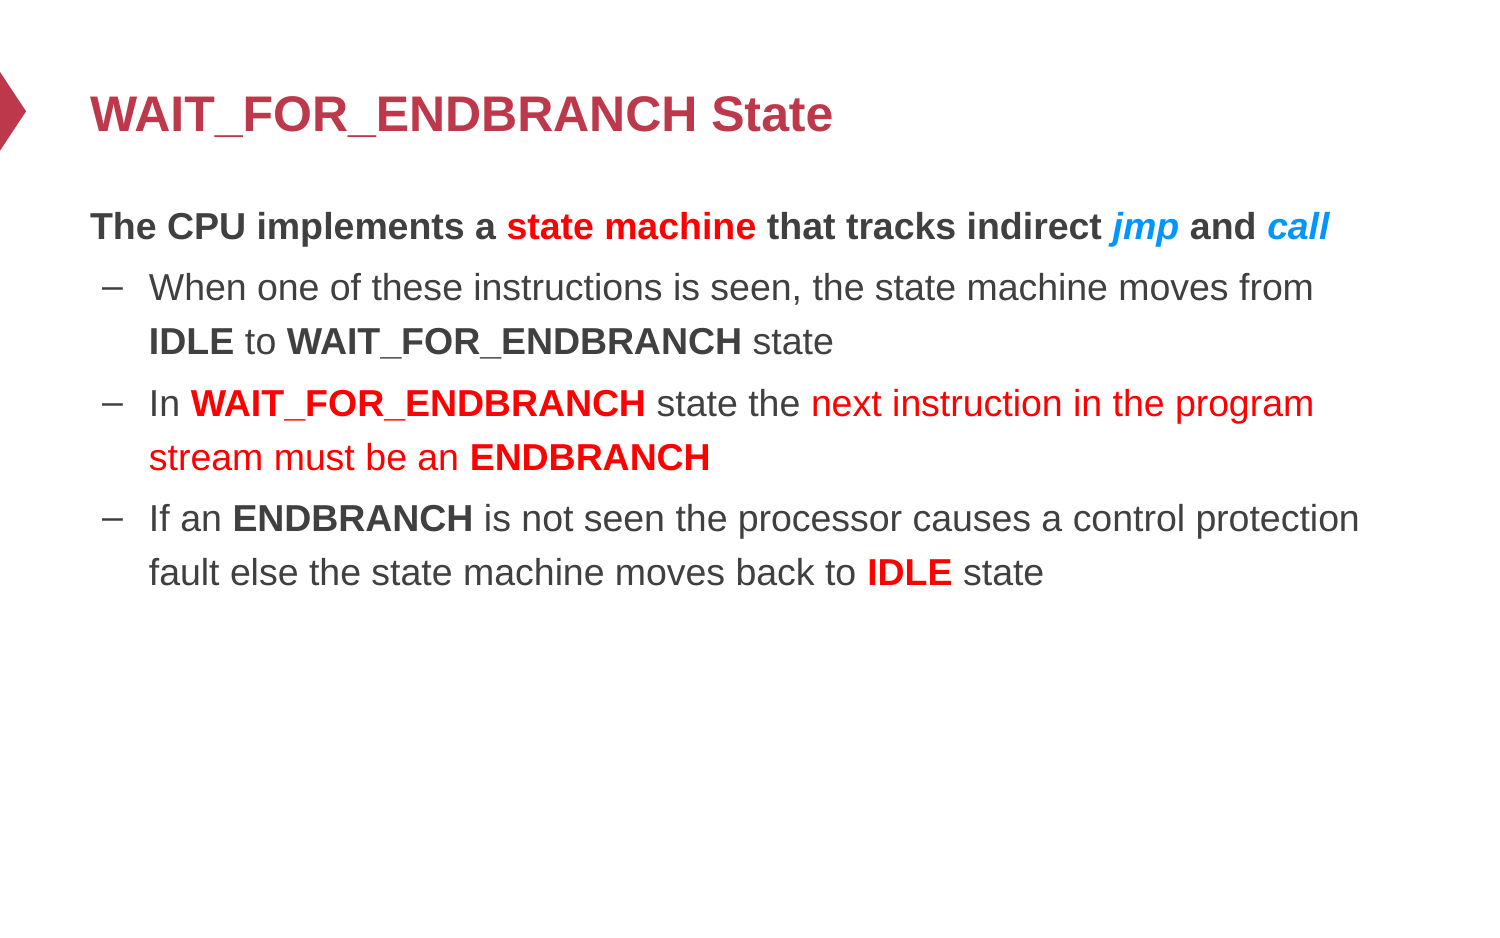

# WAIT_FOR_ENDBRANCH State
The CPU implements a state machine that tracks indirect jmp and call
When one of these instructions is seen, the state machine moves from IDLE to WAIT_FOR_ENDBRANCH state
In WAIT_FOR_ENDBRANCH state the next instruction in the program stream must be an ENDBRANCH
If an ENDBRANCH is not seen the processor causes a control protection fault else the state machine moves back to IDLE state
24